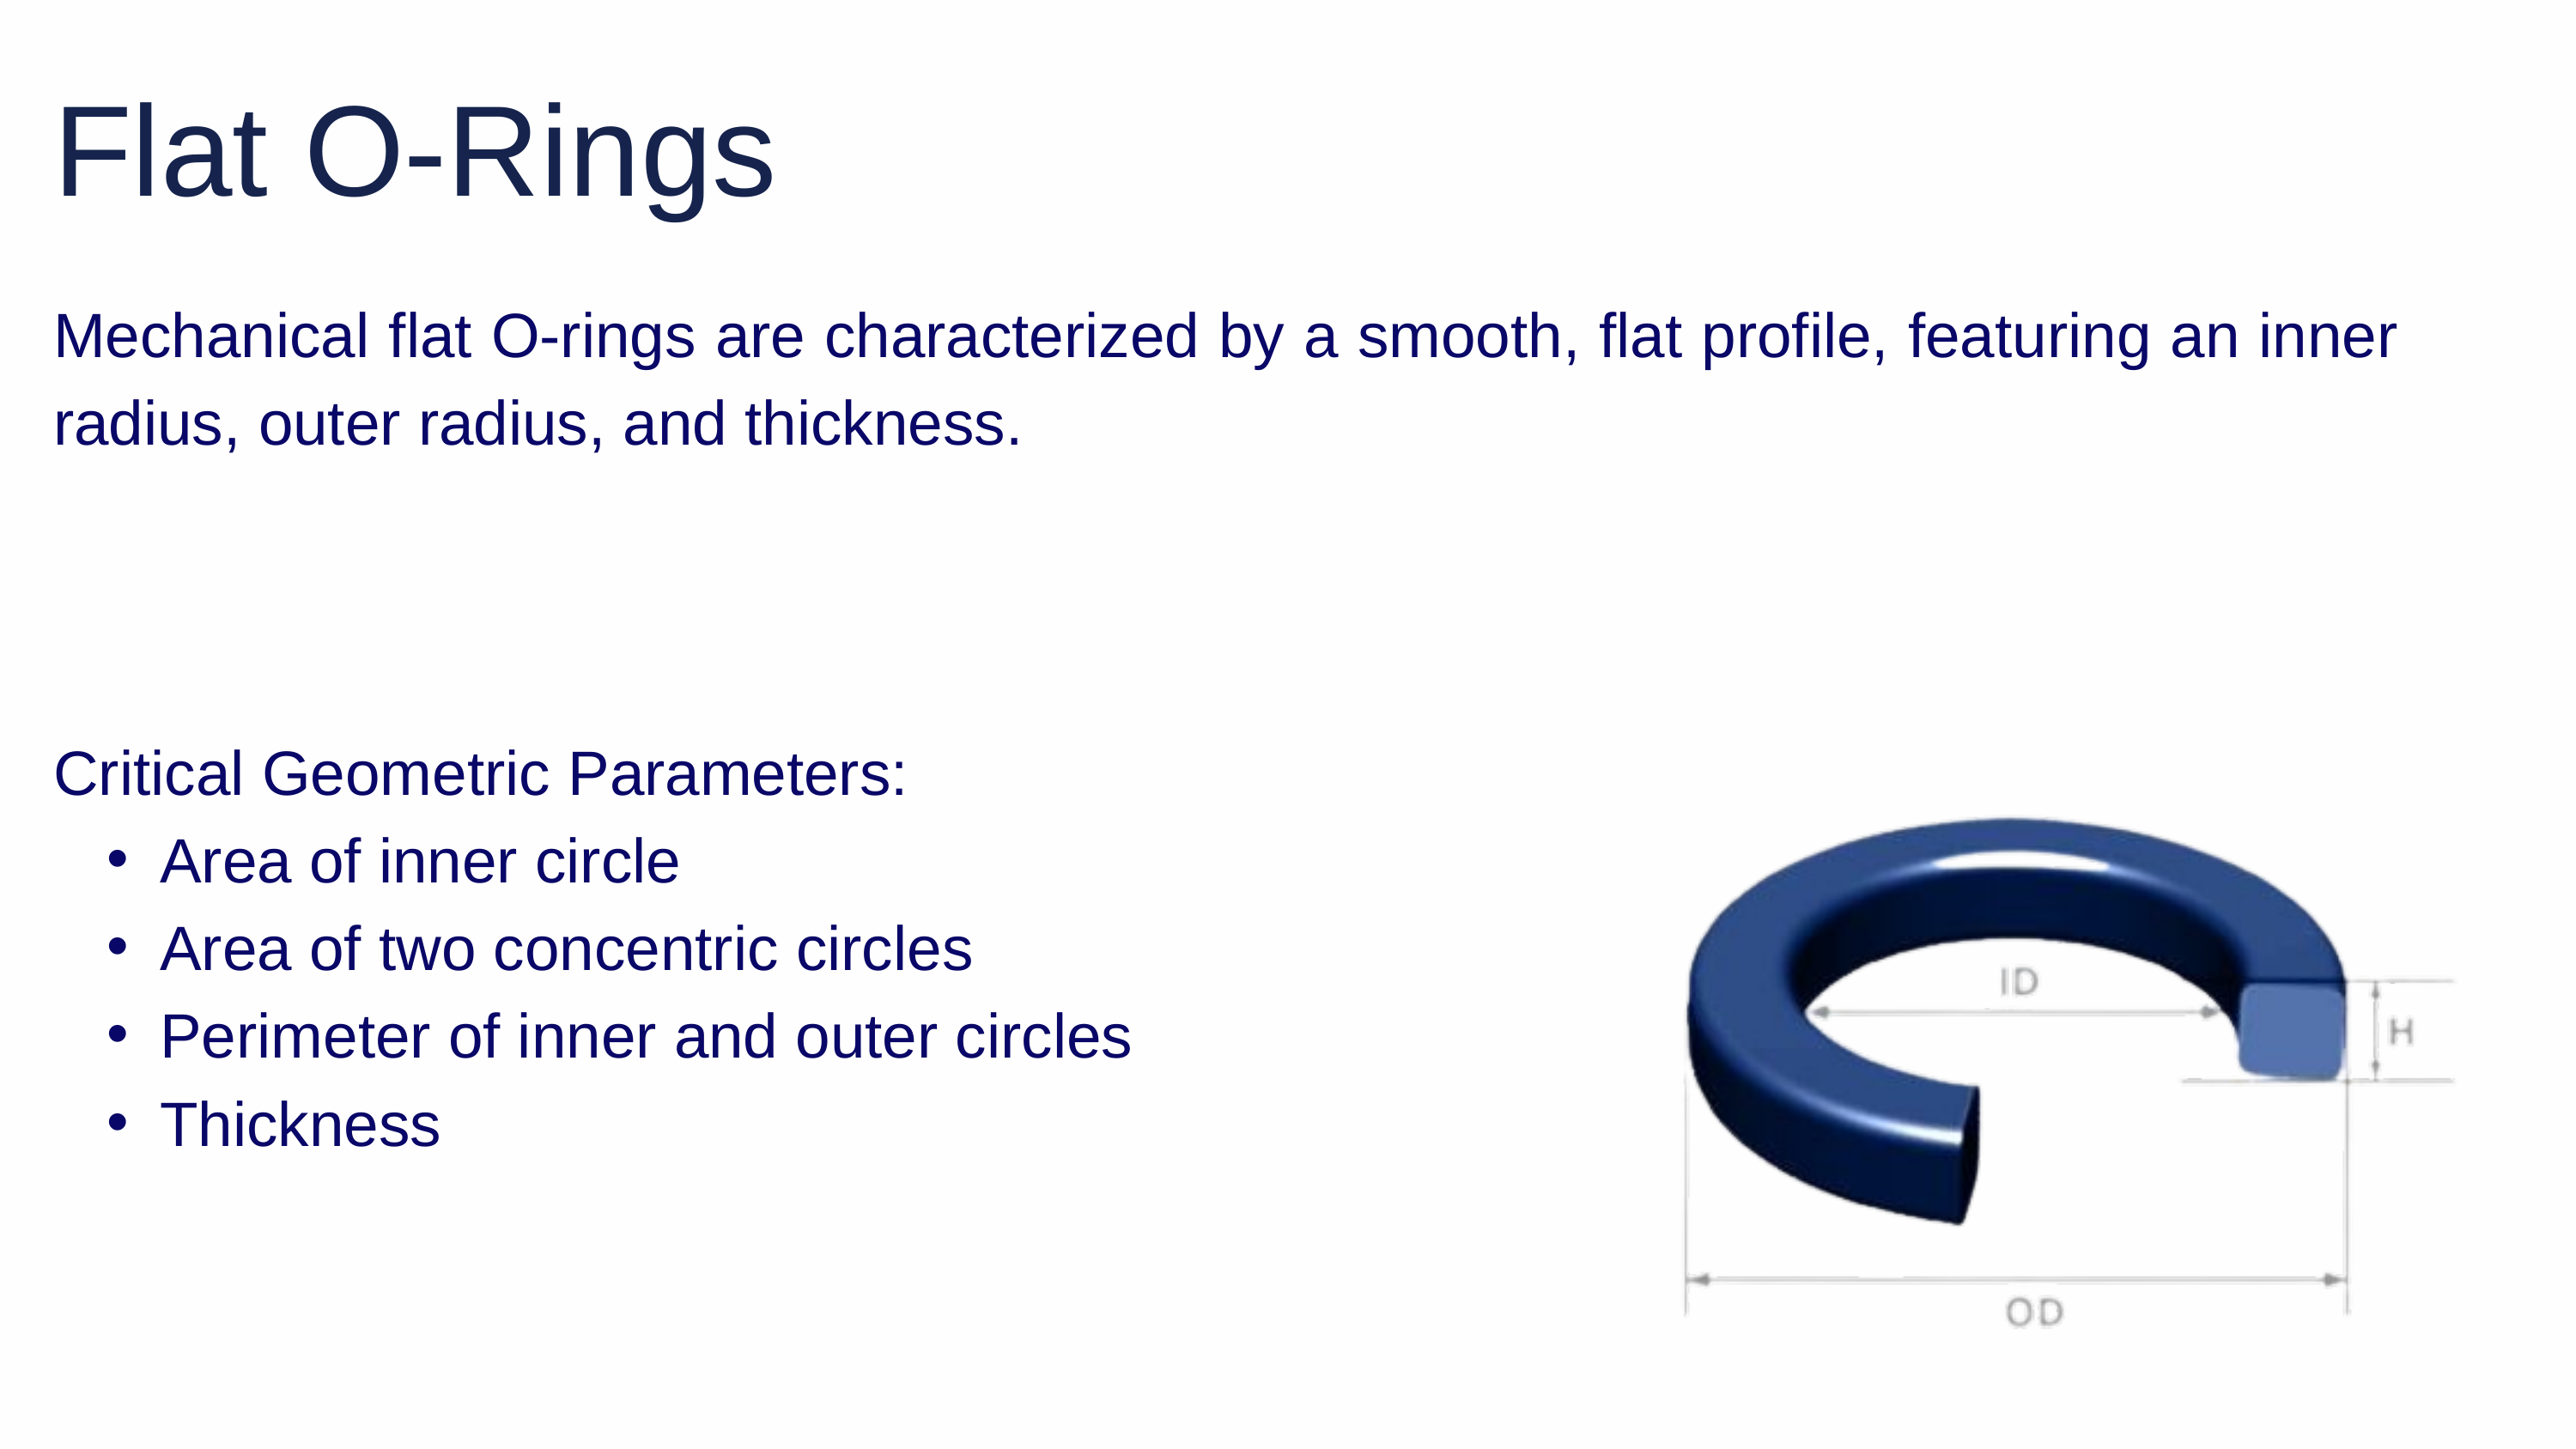

Flat O-Rings
Mechanical flat O-rings are characterized by a smooth, flat profile, featuring an inner radius, outer radius, and thickness.

Critical Geometric Parameters:
Area of inner circle
Area of two concentric circles
Perimeter of inner and outer circles
Thickness